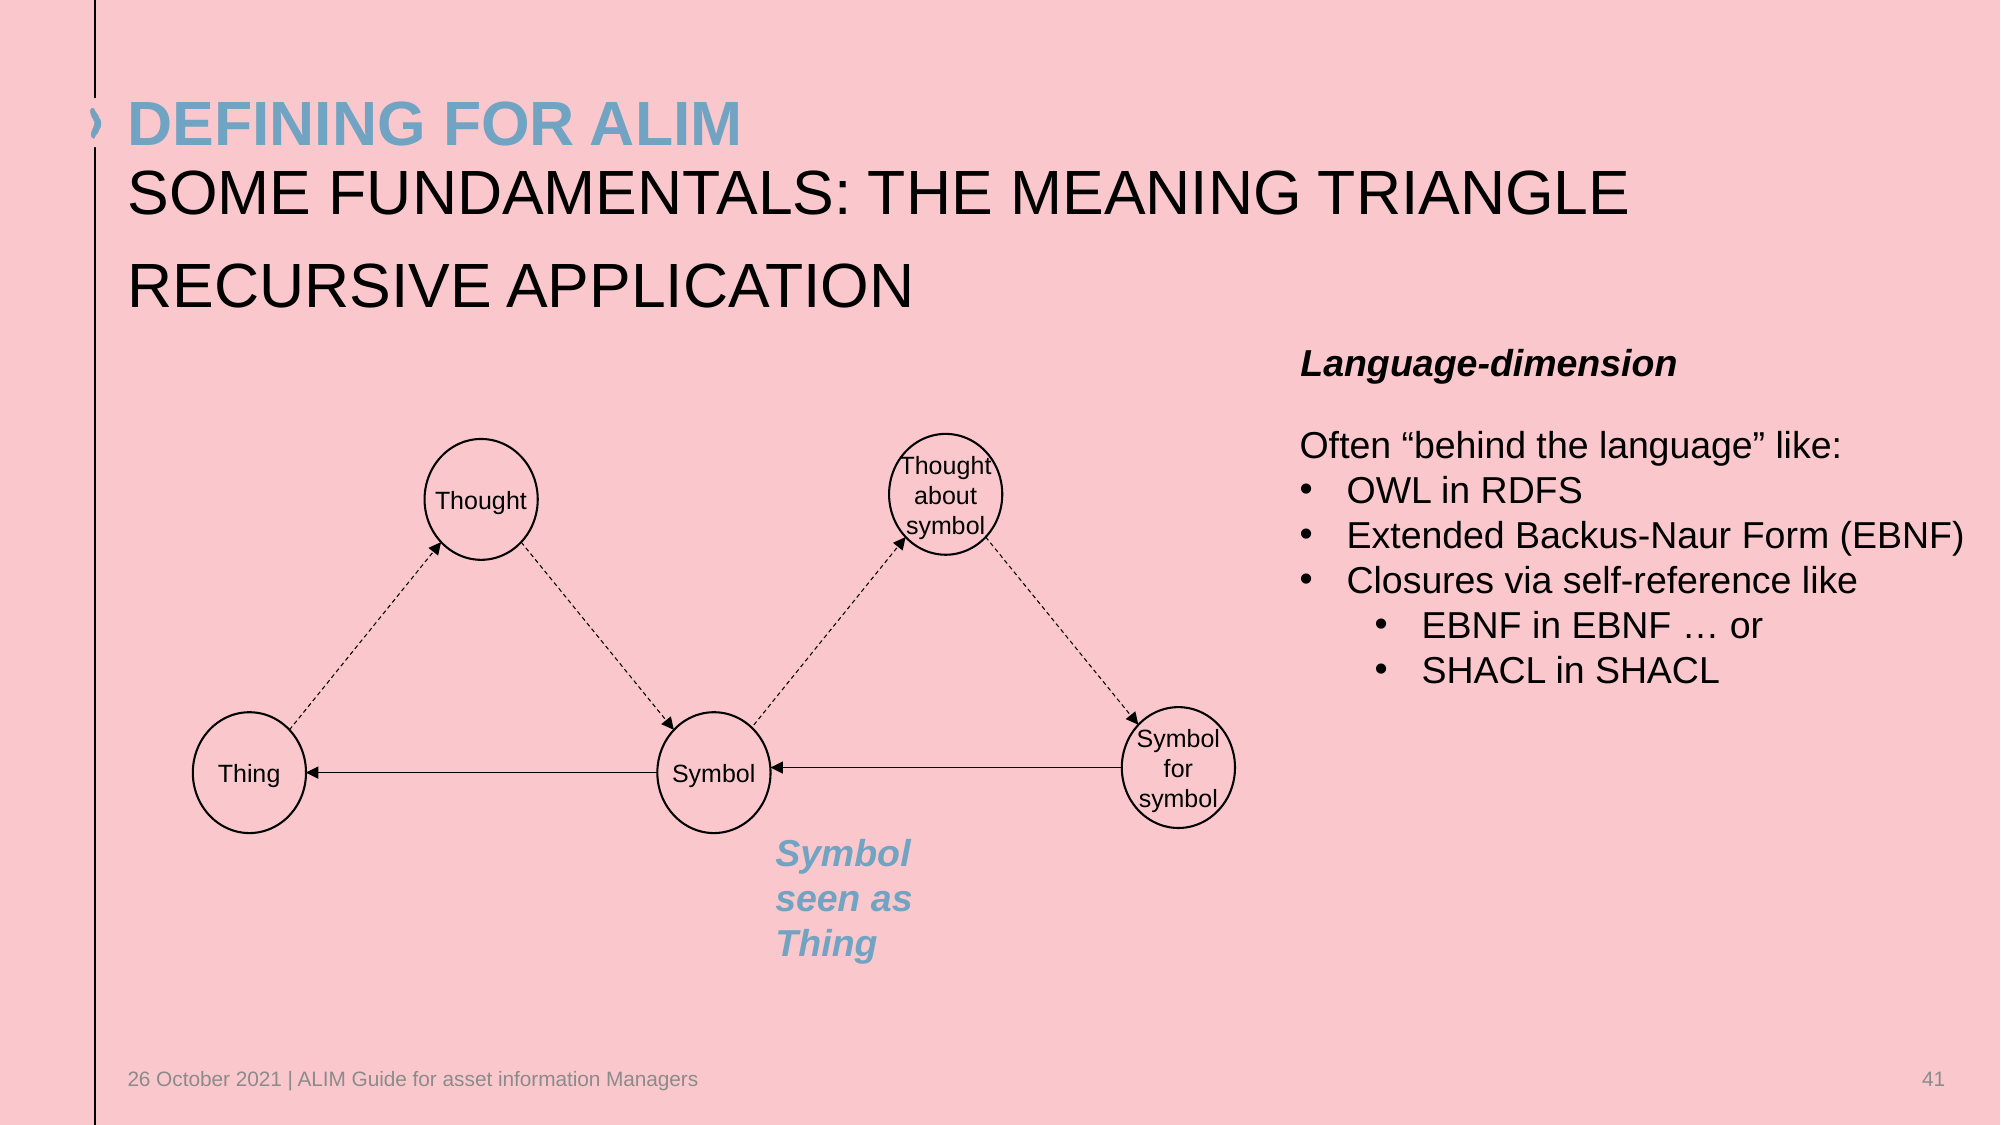

# defining for ALIM
Some Fundamentals: the meaning triangle
Recursive application
Language-dimension
Often “behind the language” like:
OWL in RDFS
Extended Backus-Naur Form (EBNF)
Closures via self-reference like
EBNF in EBNF … or
SHACL in SHACL

Thought
about
symbol
Thought
Symbol
for
symbol
Thing
Symbol

Symbol
seen as
Thing
26 October 2021 | ALIM Guide for asset information Managers

41